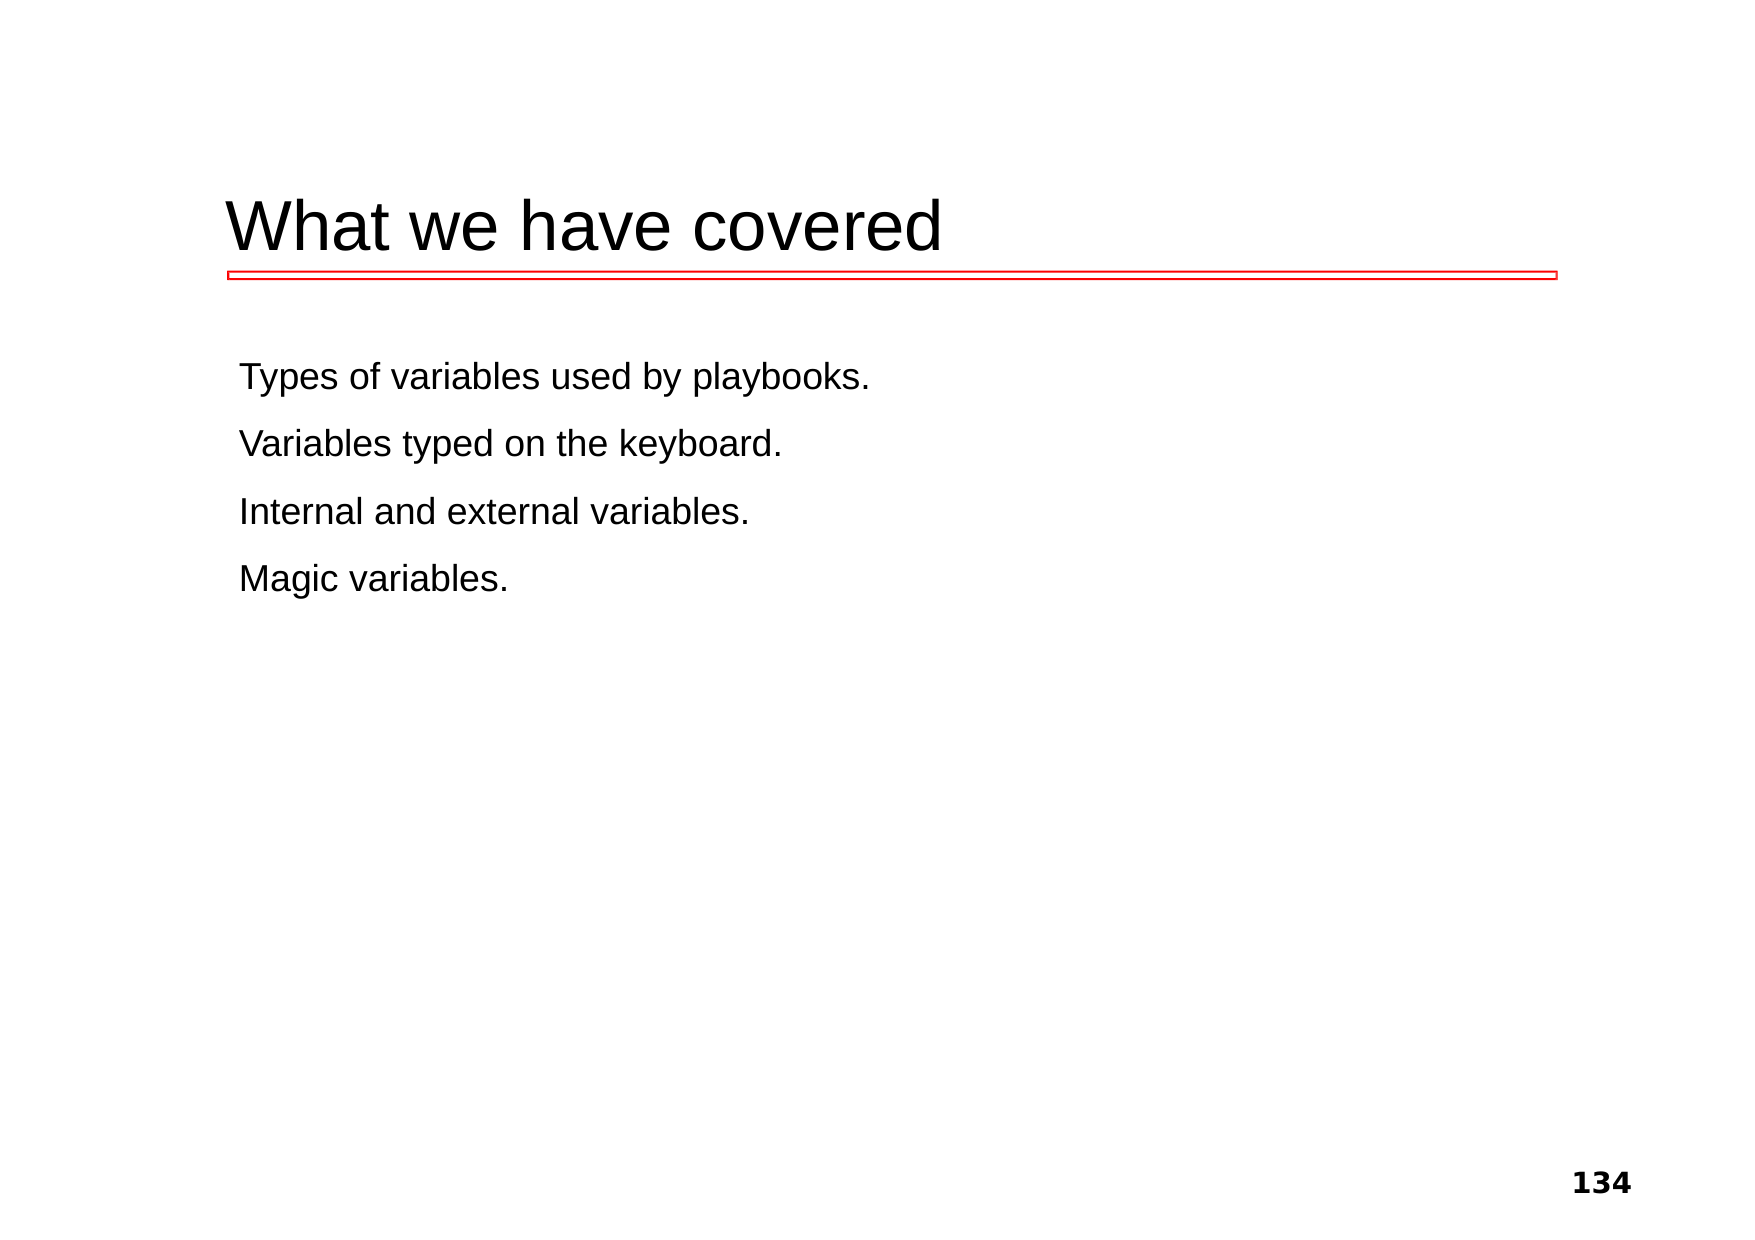

# What we have covered

Types of variables used by playbooks.
Variables typed on the keyboard.
Internal and external variables.
Magic variables.

134